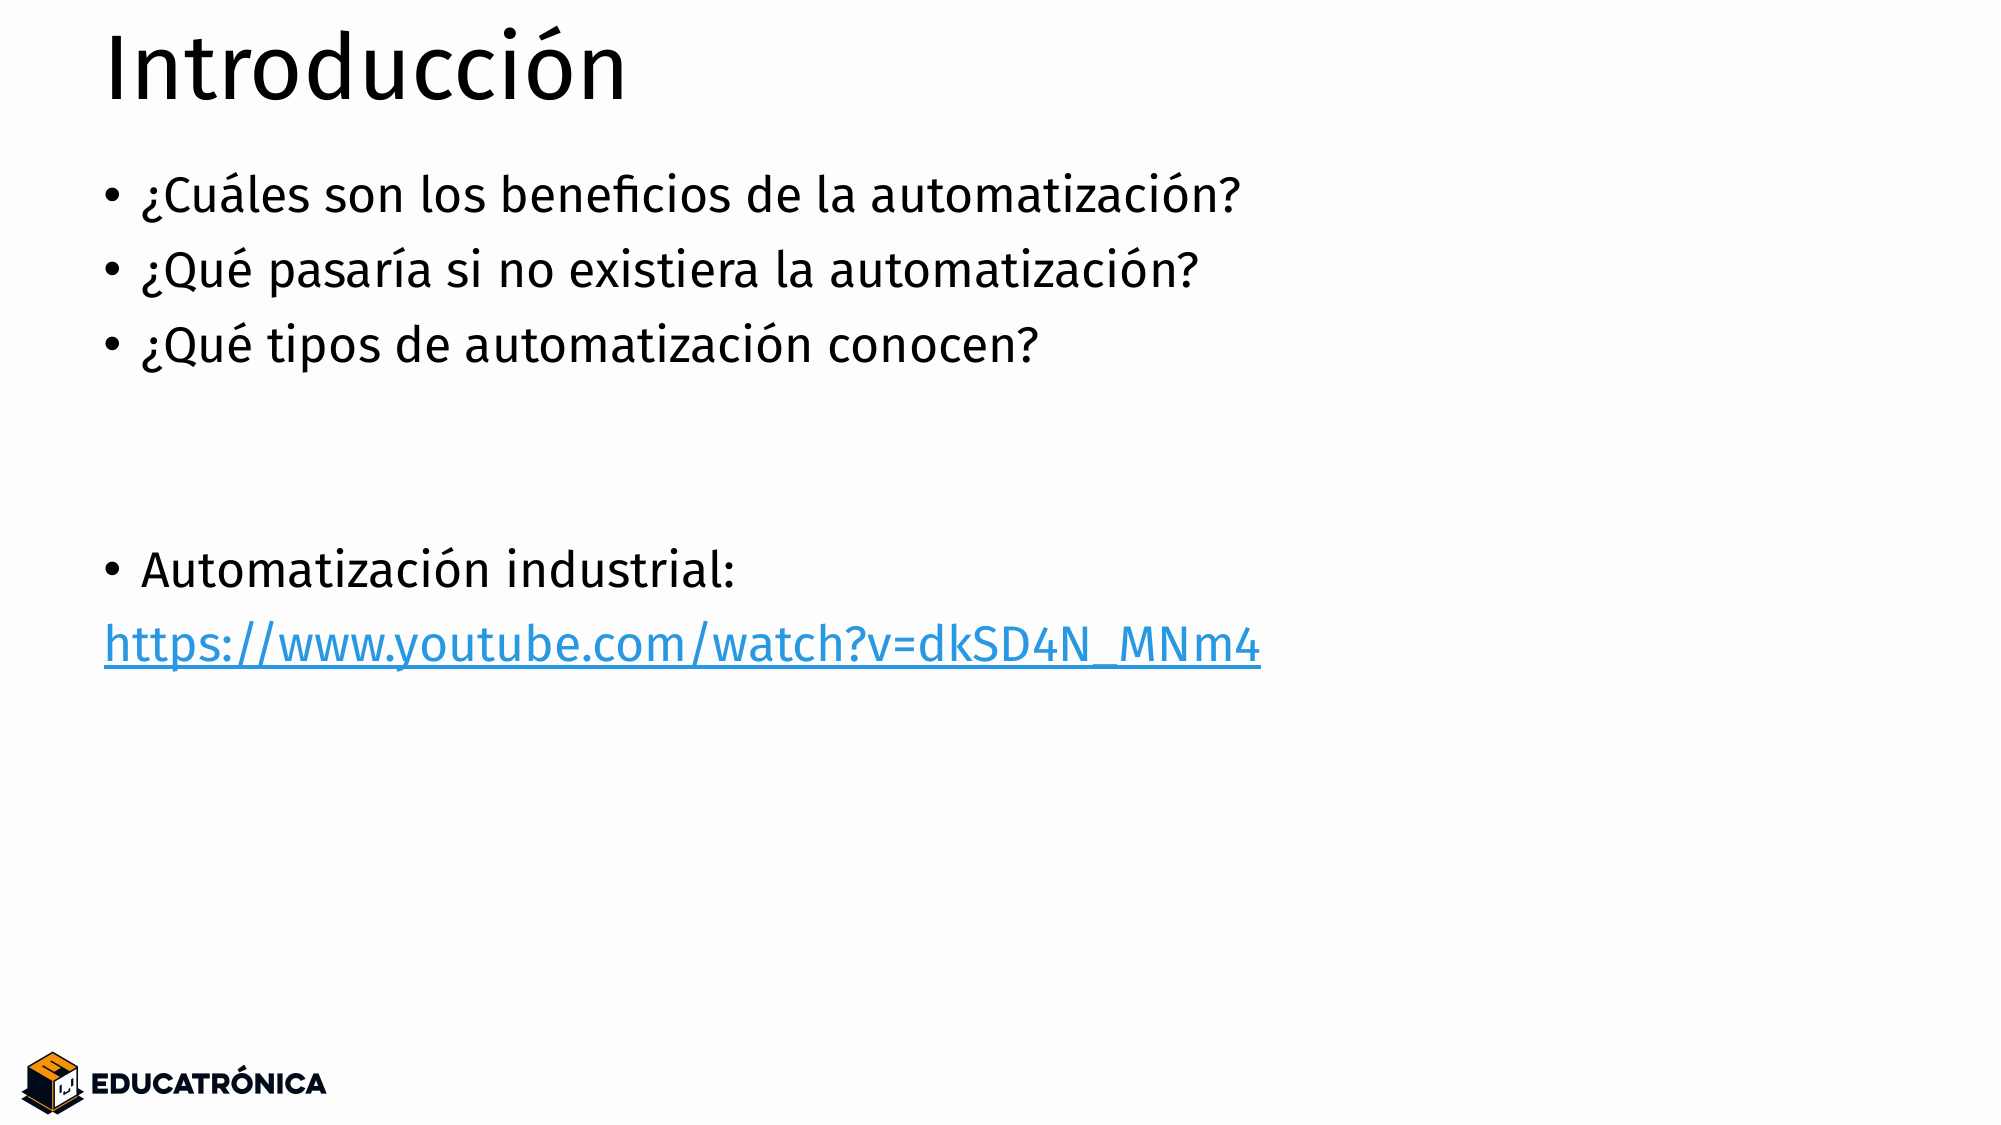

# Introducción
¿Cuáles son los beneficios de la automatización?
¿Qué pasaría si no existiera la automatización?
¿Qué tipos de automatización conocen?

Automatización industrial:
https://www.youtube.com/watch?v=dkSD4N_MNm4